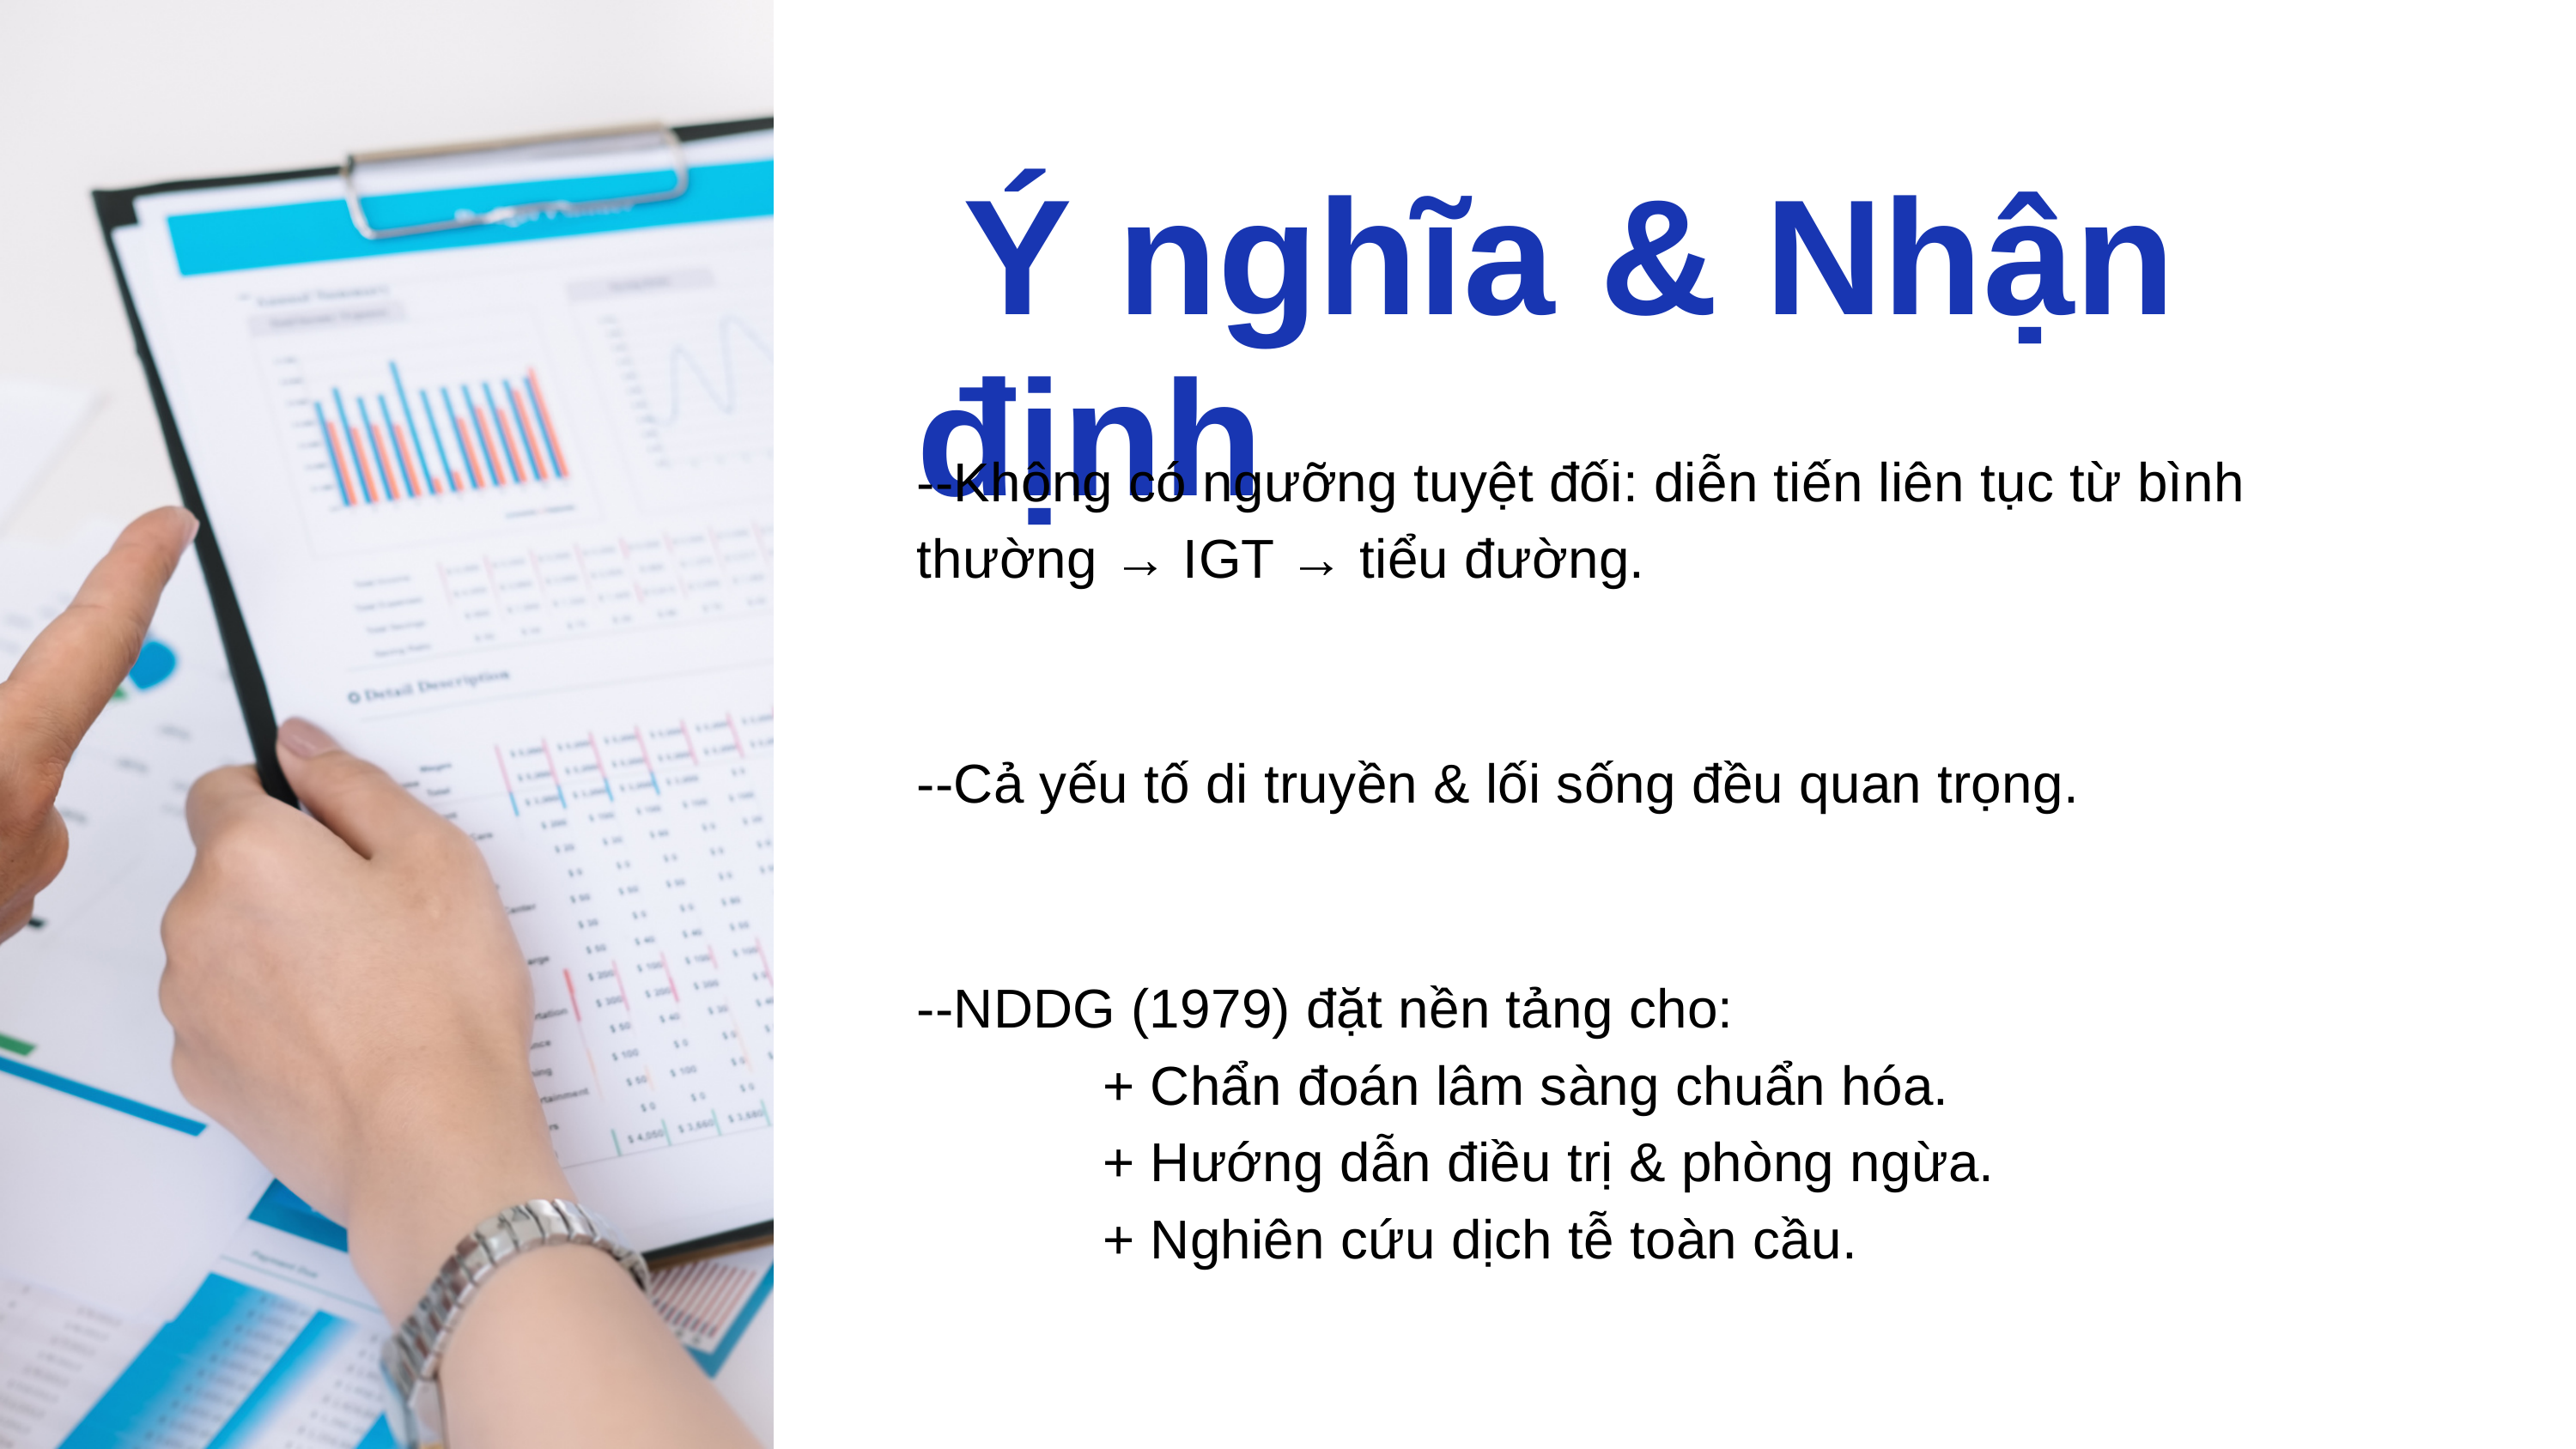

Ý nghĩa & Nhận định
--Không có ngưỡng tuyệt đối: diễn tiến liên tục từ bình thường → IGT → tiểu đường.
--Cả yếu tố di truyền & lối sống đều quan trọng.
--NDDG (1979) đặt nền tảng cho:
            + Chẩn đoán lâm sàng chuẩn hóa.
            + Hướng dẫn điều trị & phòng ngừa.
            + Nghiên cứu dịch tễ toàn cầu.